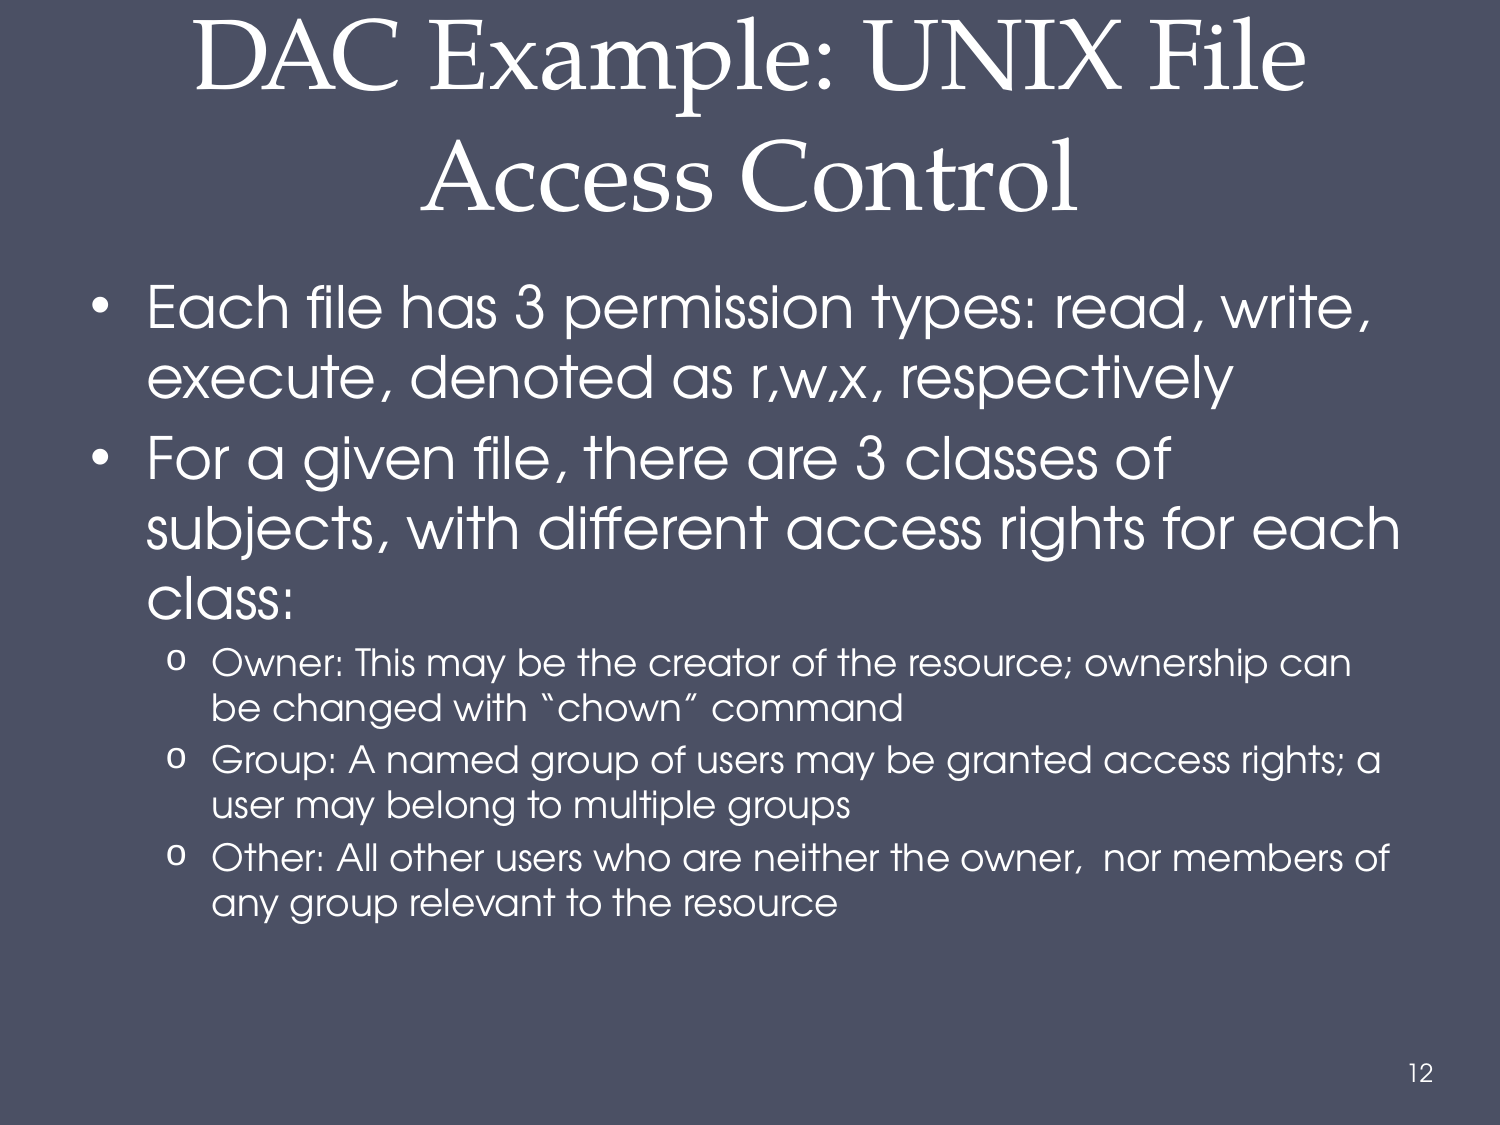

# DAC Example: UNIX File Access Control

Each file has 3 permission types: read, write, execute, denoted as r,w,x, respectively
For a given file, there are 3 classes of subjects, with different access rights for each class:
Owner: This may be the creator of the resource; ownership can be changed with “chown” command
Group: A named group of users may be granted access rights; a user may belong to multiple groups
Other: All other users who are neither the owner,  nor members of any group relevant to the resource
12